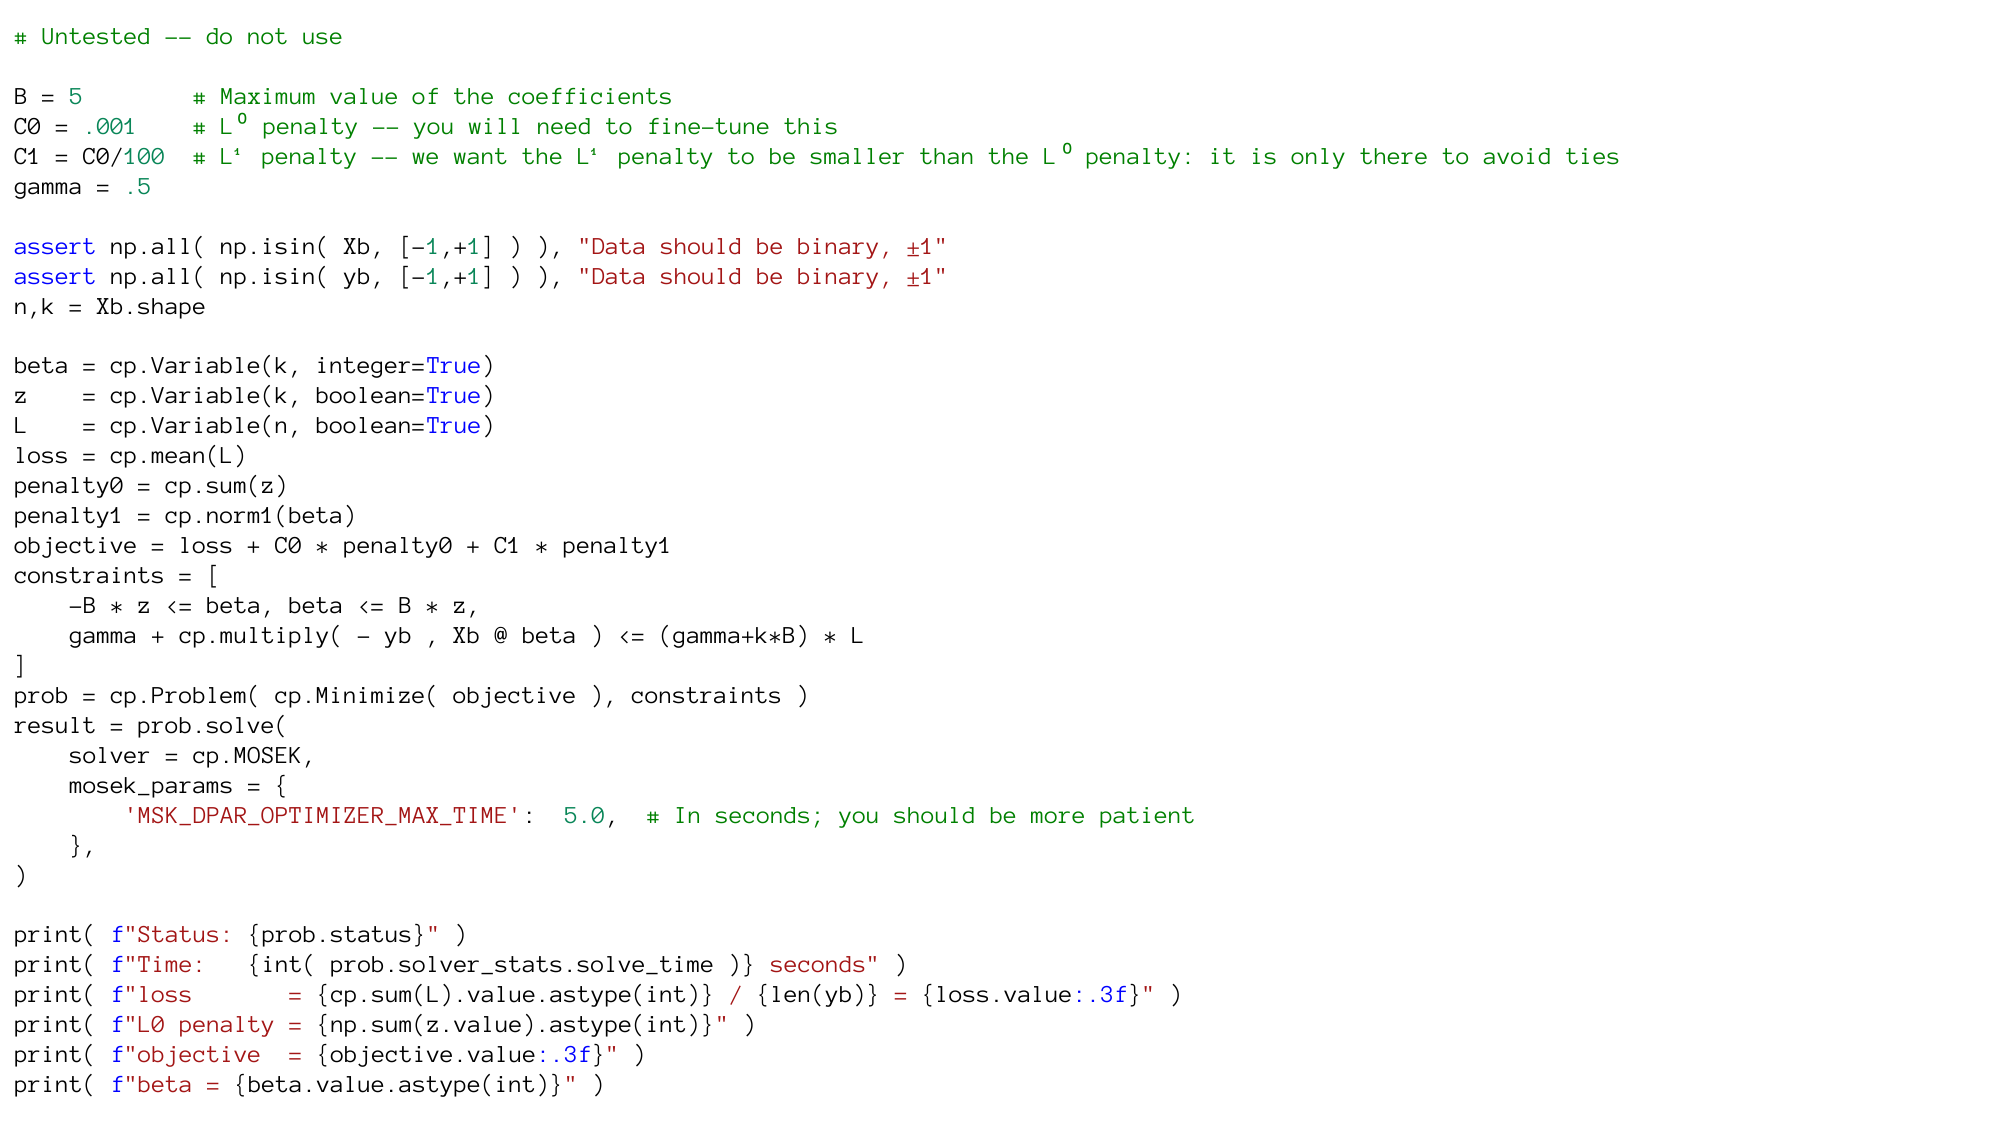

# Untested -- do not use

B = 5        # Maximum value of the coefficients
C0 = .001    # L⁰ penalty -- you will need to fine-tune this
C1 = C0/100  # L¹ penalty -- we want the L¹ penalty to be smaller than the L⁰ penalty: it is only there to avoid ties
gamma = .5

assert np.all( np.isin( Xb, [-1,+1] ) ), "Data should be binary, ±1"
assert np.all( np.isin( yb, [-1,+1] ) ), "Data should be binary, ±1"
n,k = Xb.shape

beta = cp.Variable(k, integer=True)
z    = cp.Variable(k, boolean=True)
L    = cp.Variable(n, boolean=True)
loss = cp.mean(L)
penalty0 = cp.sum(z)
penalty1 = cp.norm1(beta)
objective = loss + C0 * penalty0 + C1 * penalty1
constraints = [
    -B * z <= beta, beta <= B * z,
    gamma + cp.multiply( - yb , Xb @ beta ) <= (gamma+k*B) * L
]
prob = cp.Problem( cp.Minimize( objective ), constraints )
result = prob.solve(
    solver = cp.MOSEK,
    mosek_params = {
        'MSK_DPAR_OPTIMIZER_MAX_TIME':  5.0,  # In seconds; you should be more patient
    },
)

print( f"Status: {prob.status}" )
print( f"Time:   {int( prob.solver_stats.solve_time )} seconds" )
print( f"loss       = {cp.sum(L).value.astype(int)} / {len(yb)} = {loss.value:.3f}" )
print( f"L0 penalty = {np.sum(z.value).astype(int)}" )
print( f"objective  = {objective.value:.3f}" )
print( f"beta = {beta.value.astype(int)}" )